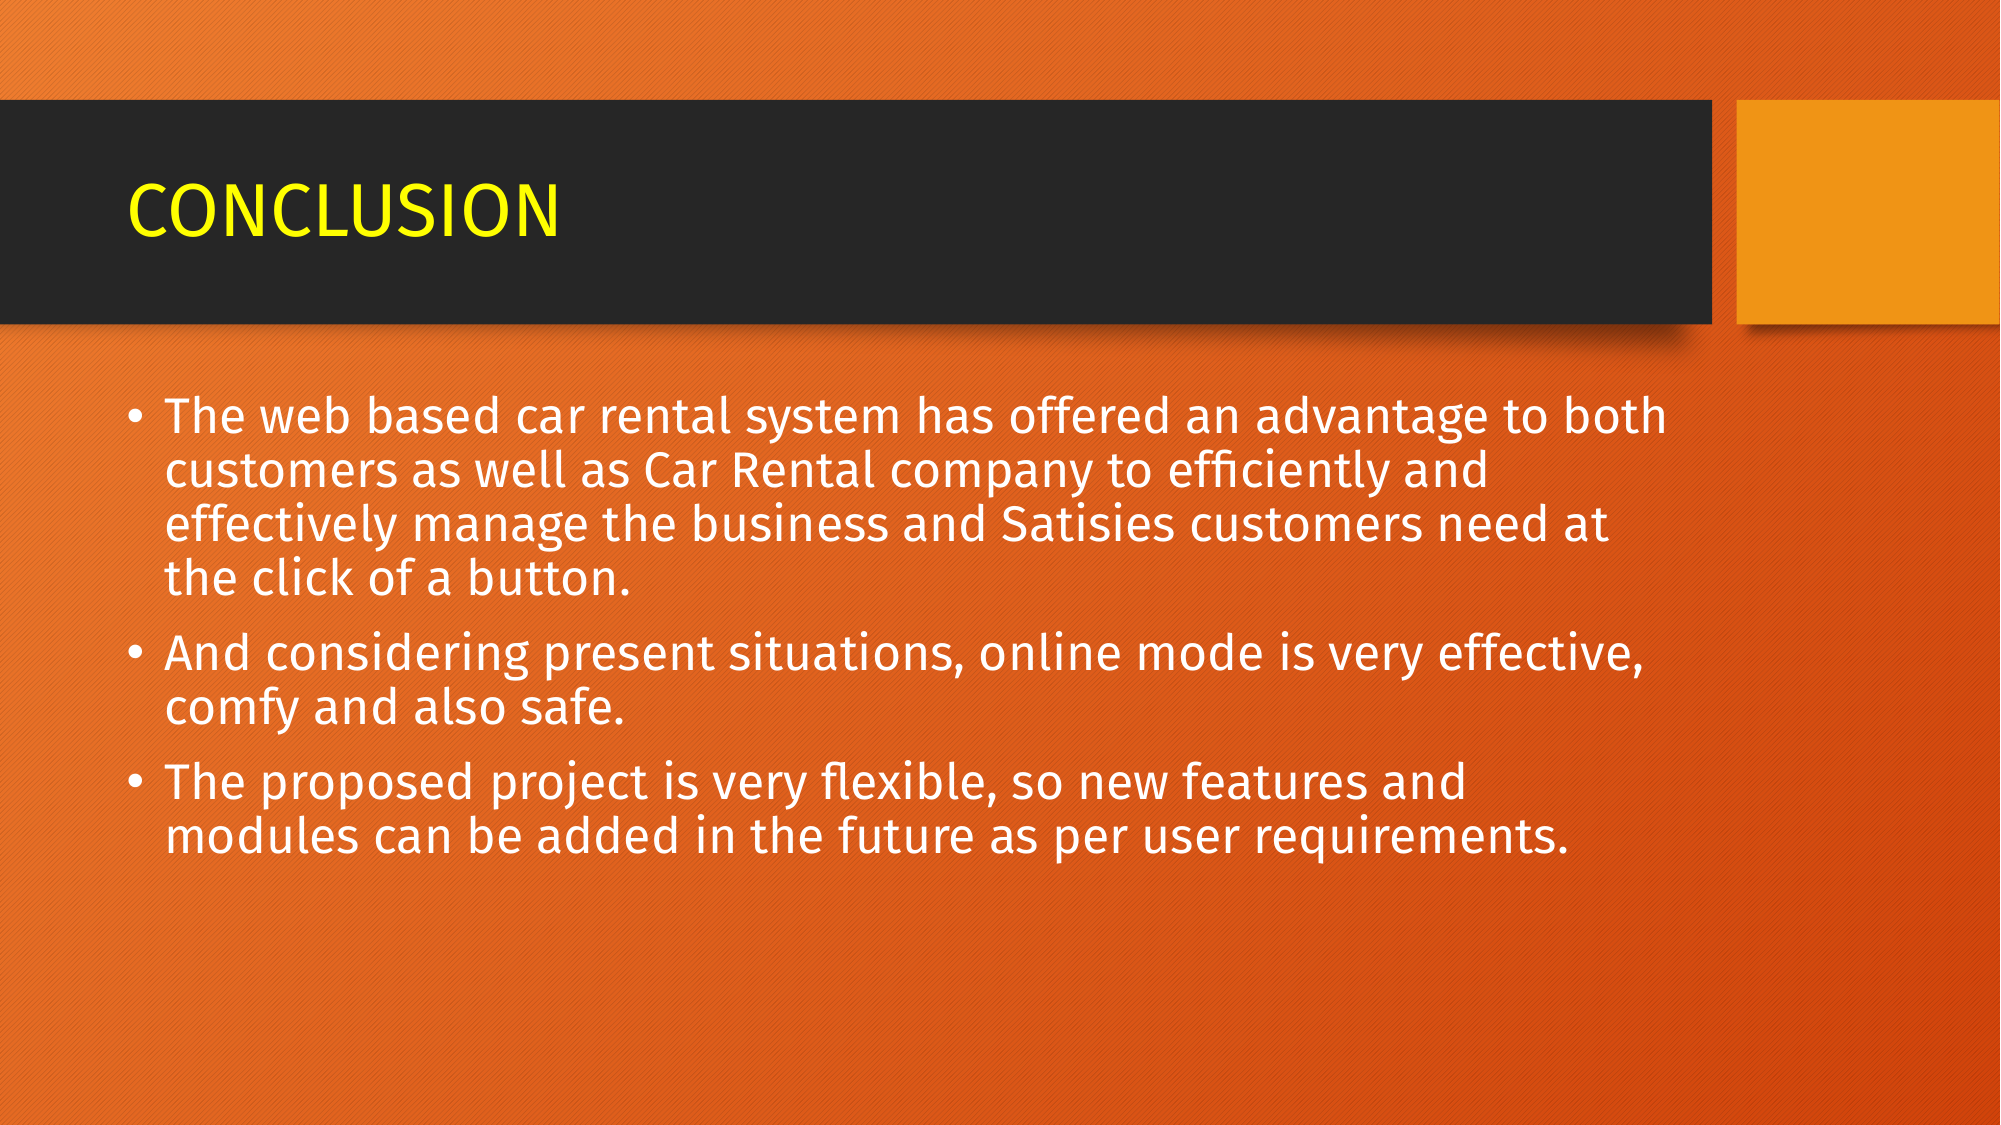

# CONCLUSION
The web based car rental system has offered an advantage to both customers as well as Car Rental company to efficiently and effectively manage the business and Satisies customers need at the click of a button.
And considering present situations, online mode is very effective, comfy and also safe.
The proposed project is very flexible, so new features and modules can be added in the future as per user requirements.